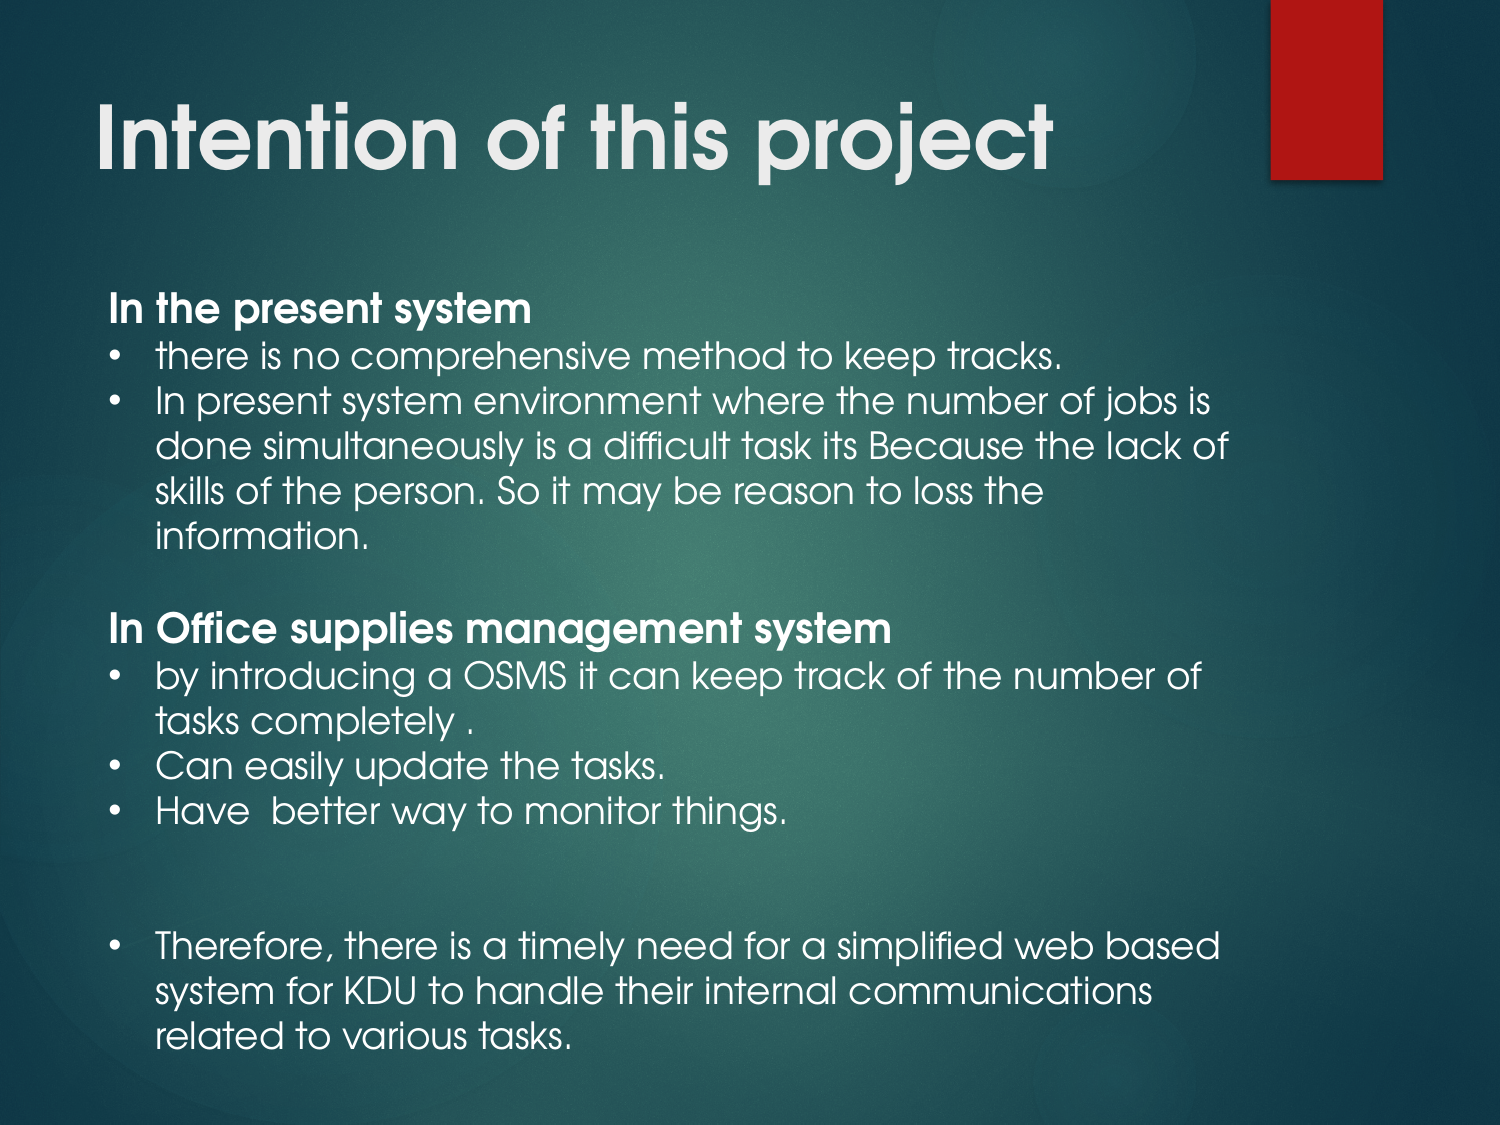

# Intention of this project
In the present system
there is no comprehensive method to keep tracks.
In present system environment where the number of jobs is done simultaneously is a difficult task its Because the lack of skills of the person. So it may be reason to loss the information.

In Office supplies management system
by introducing a OSMS it can keep track of the number of tasks completely .
Can easily update the tasks.
Have  better way to monitor things.

Therefore, there is a timely need for a simplified web based system for KDU to handle their internal communications related to various tasks.